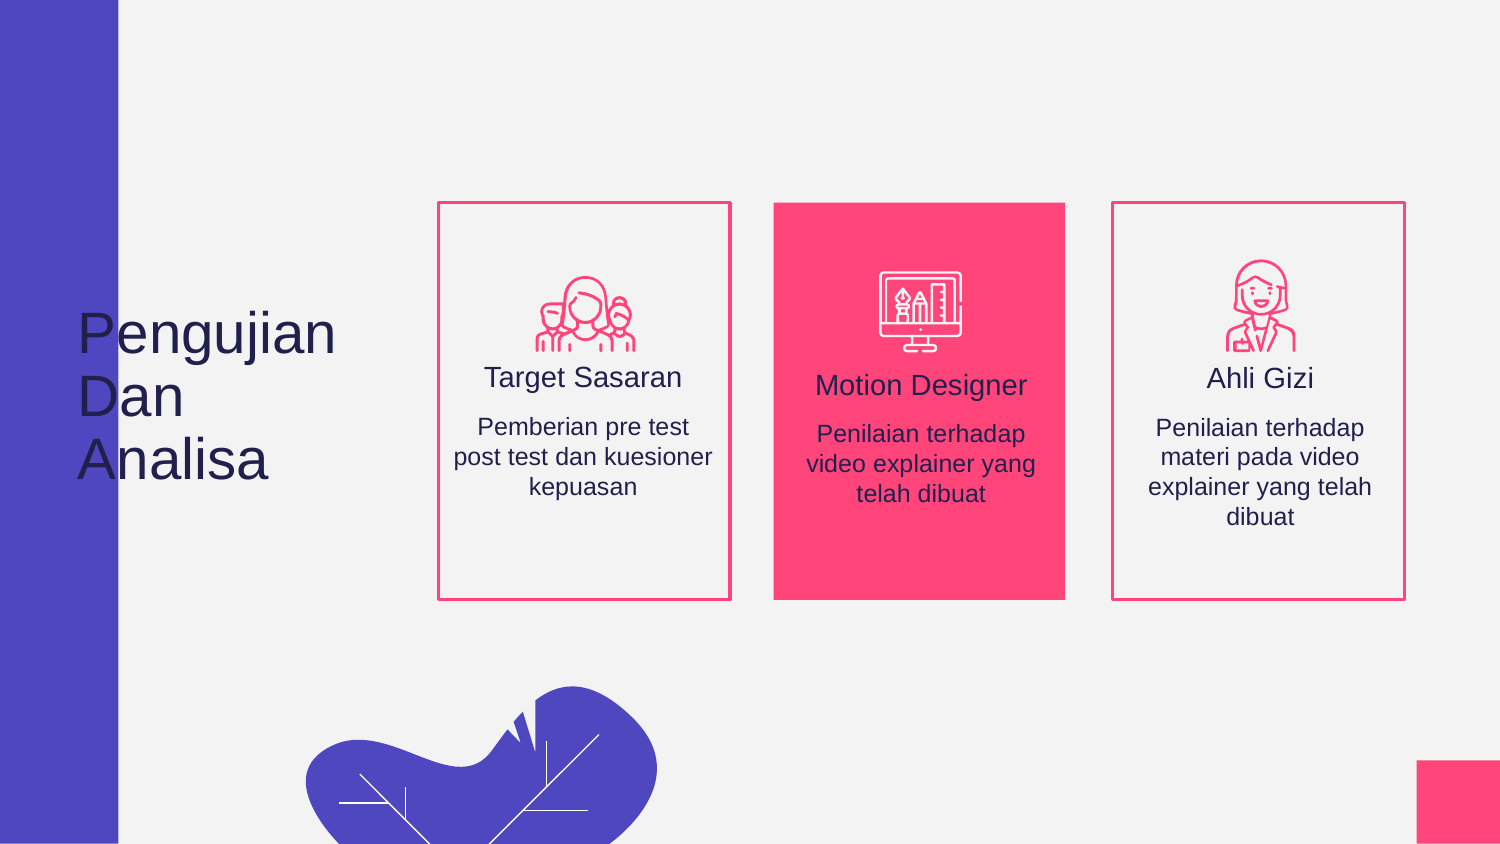

Pengujian
Dan
Analisa
Motion Designer
Penilaian terhadap video explainer yang telah dibuat
Ahli Gizi
Penilaian terhadap materi pada video explainer yang telah dibuat
Target Sasaran
Pemberian pre test post test dan kuesioner kepuasan